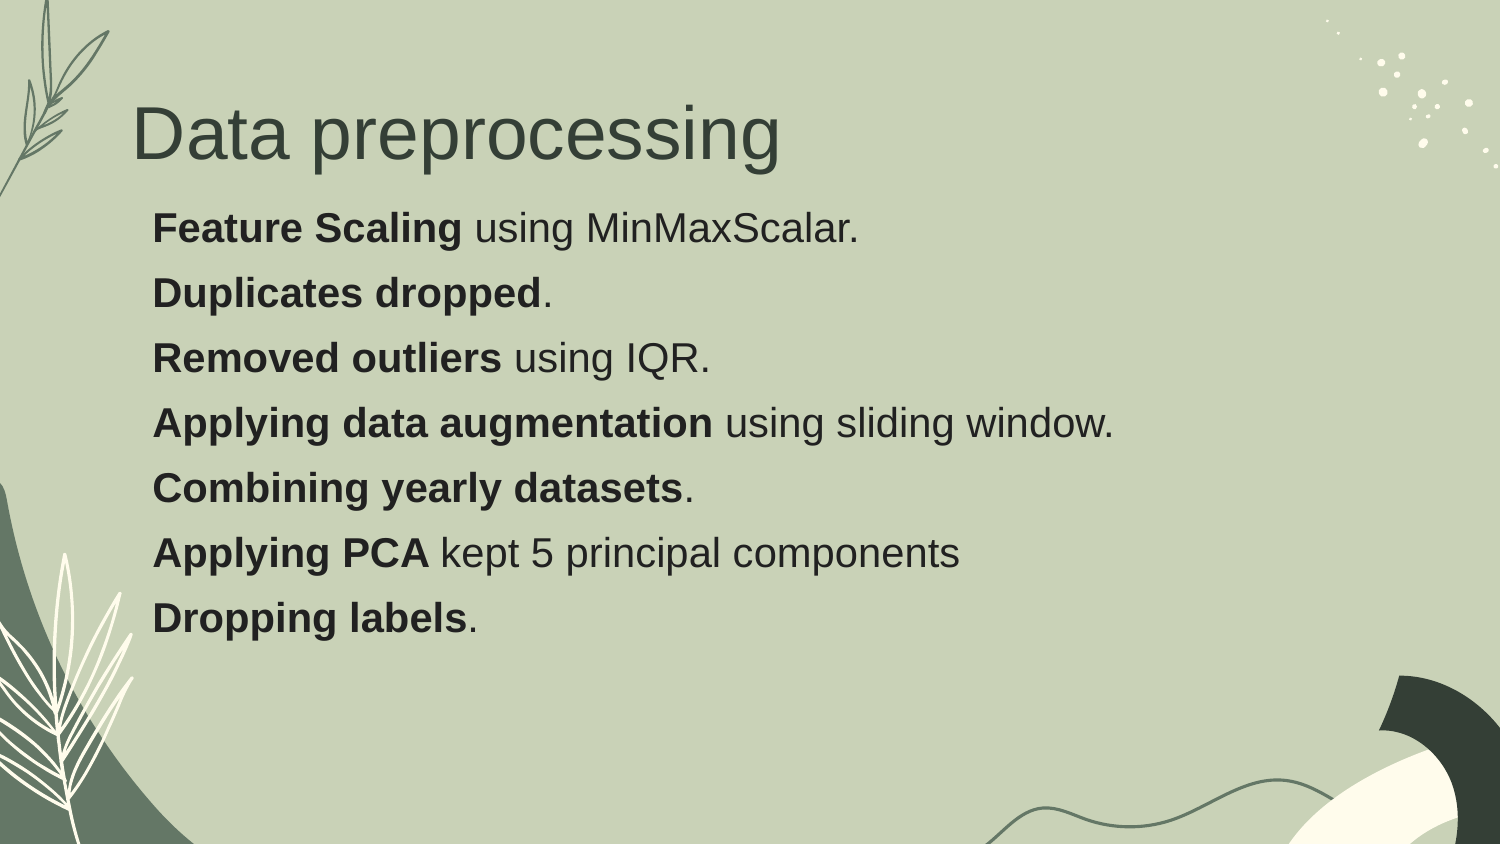

# Data preprocessing
Feature Scaling using MinMaxScalar.

Duplicates dropped.

Removed outliers using IQR.

Applying data augmentation using sliding window.

Combining yearly datasets.

Applying PCA kept 5 principal components

Dropping labels.